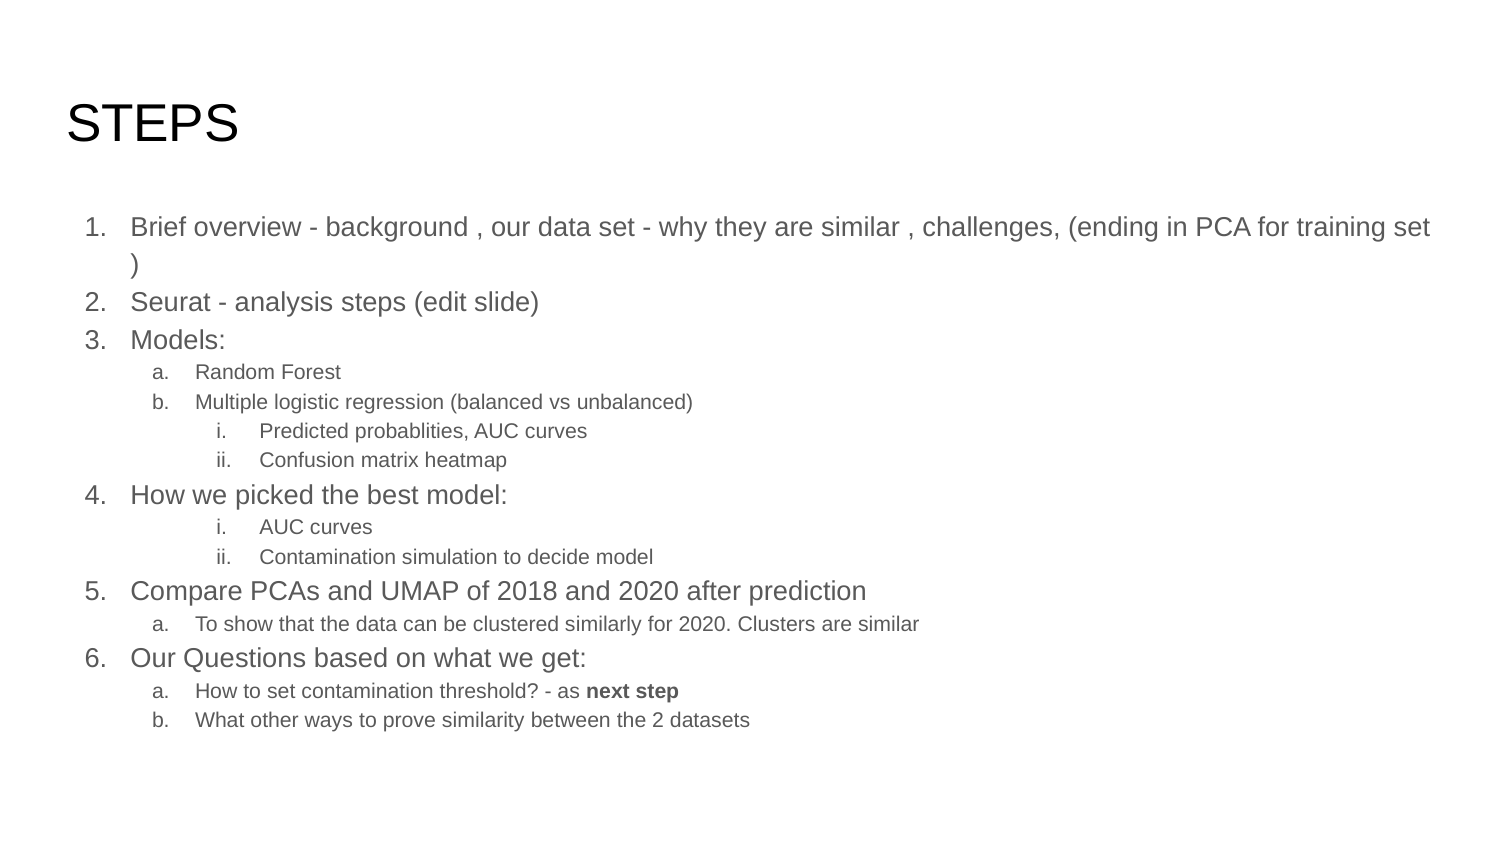

# STEPS
Brief overview - background , our data set - why they are similar , challenges, (ending in PCA for training set )
Seurat - analysis steps (edit slide)
Models:
Random Forest
Multiple logistic regression (balanced vs unbalanced)
Predicted probablities, AUC curves
Confusion matrix heatmap
How we picked the best model:
AUC curves
Contamination simulation to decide model
Compare PCAs and UMAP of 2018 and 2020 after prediction
To show that the data can be clustered similarly for 2020. Clusters are similar
Our Questions based on what we get:
How to set contamination threshold? - as next step
What other ways to prove similarity between the 2 datasets